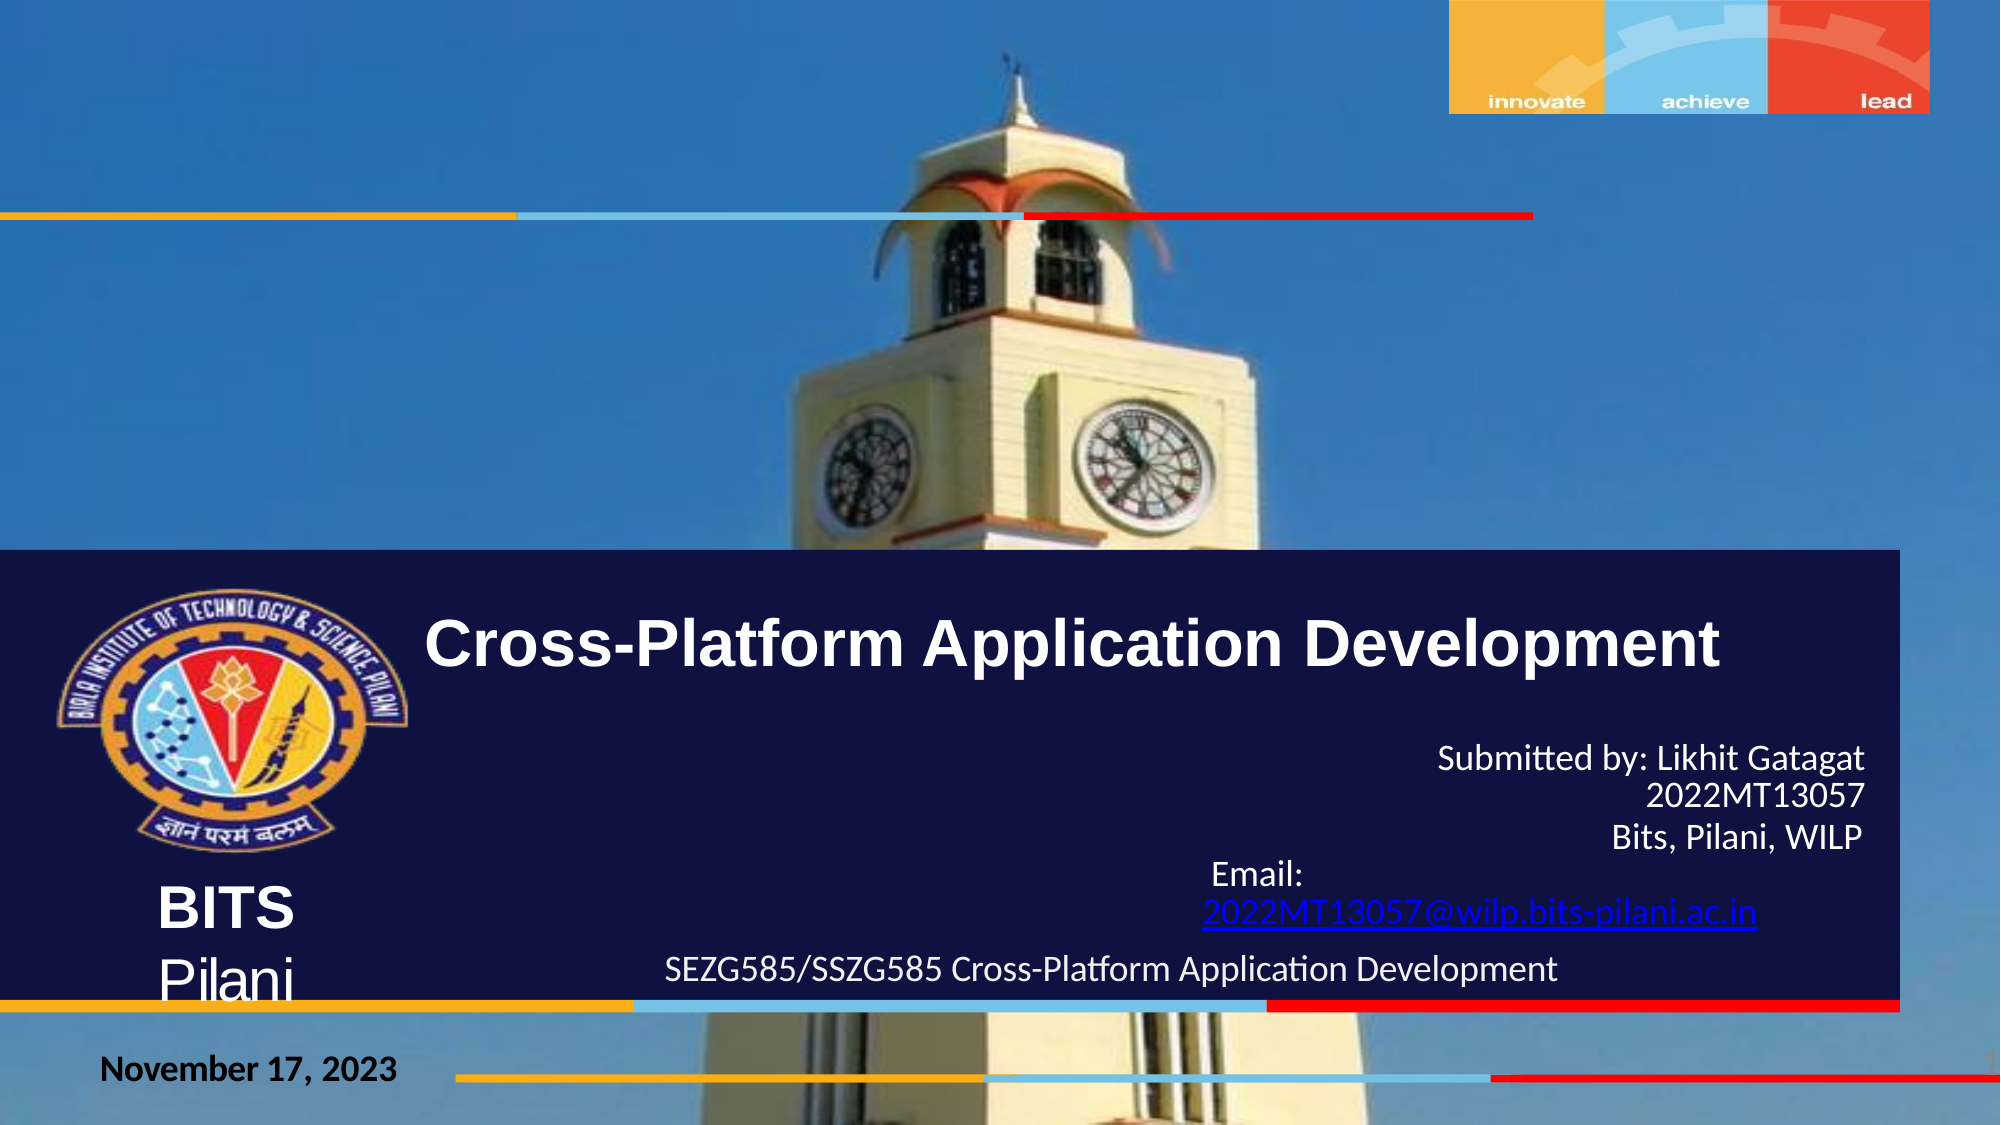

Cross-Platform Application Development
Submitted by: Likhit Gatagat
2022MT13057
Bits, Pilani, WILP  Email: 2022MT13057@wilp.bits-pilani.ac.in
BITS Pilani
SEZG585/SSZG585 Cross-Platform Application Development
1
November 17, 2023